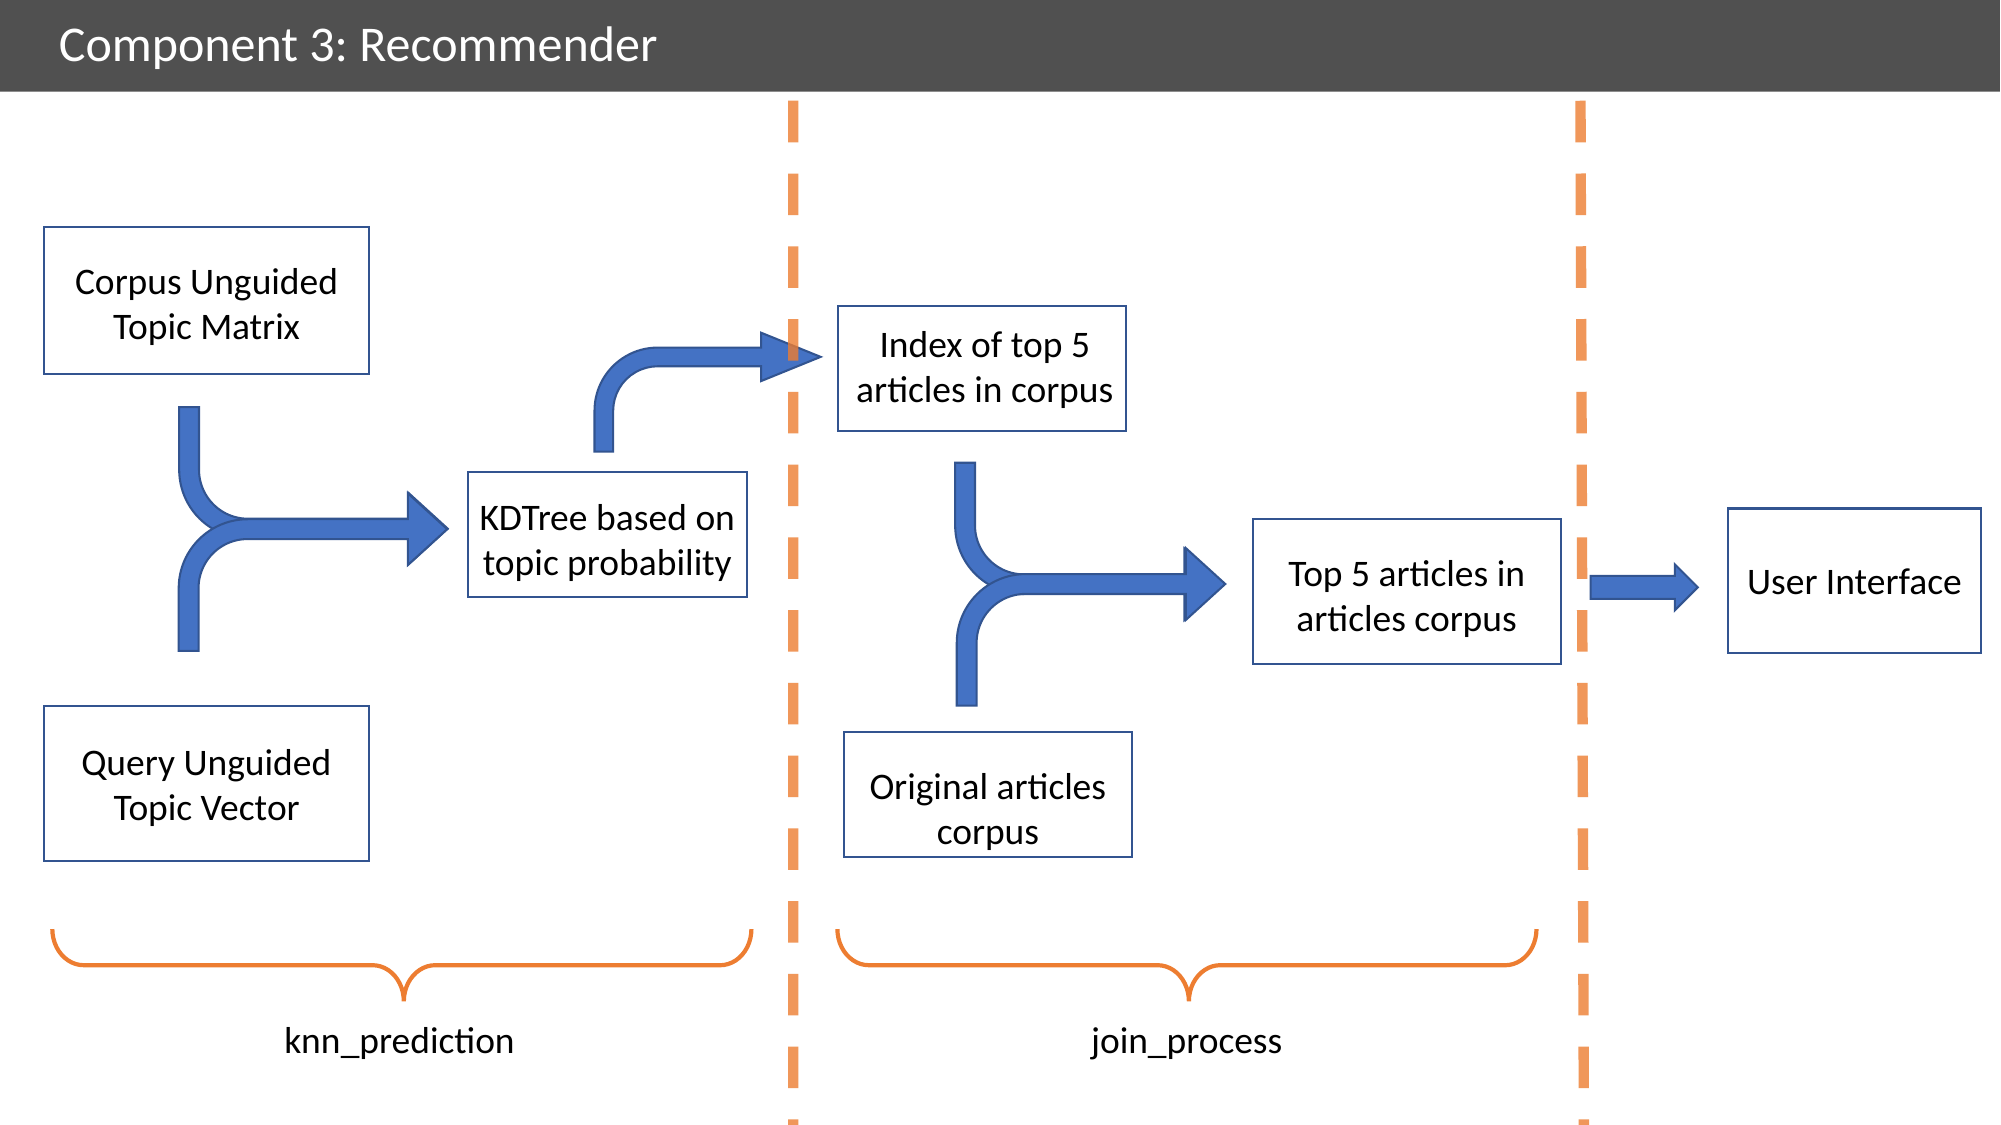

# Component 3: Recommender

Corpus Unguided Topic Matrix

Index of top 5 articles in corpus

KDTree based on topic probability

Top 5 articles in articles corpus

User Interface

Query Unguided Topic Vector

Original articles corpus
knn_prediction
join_process